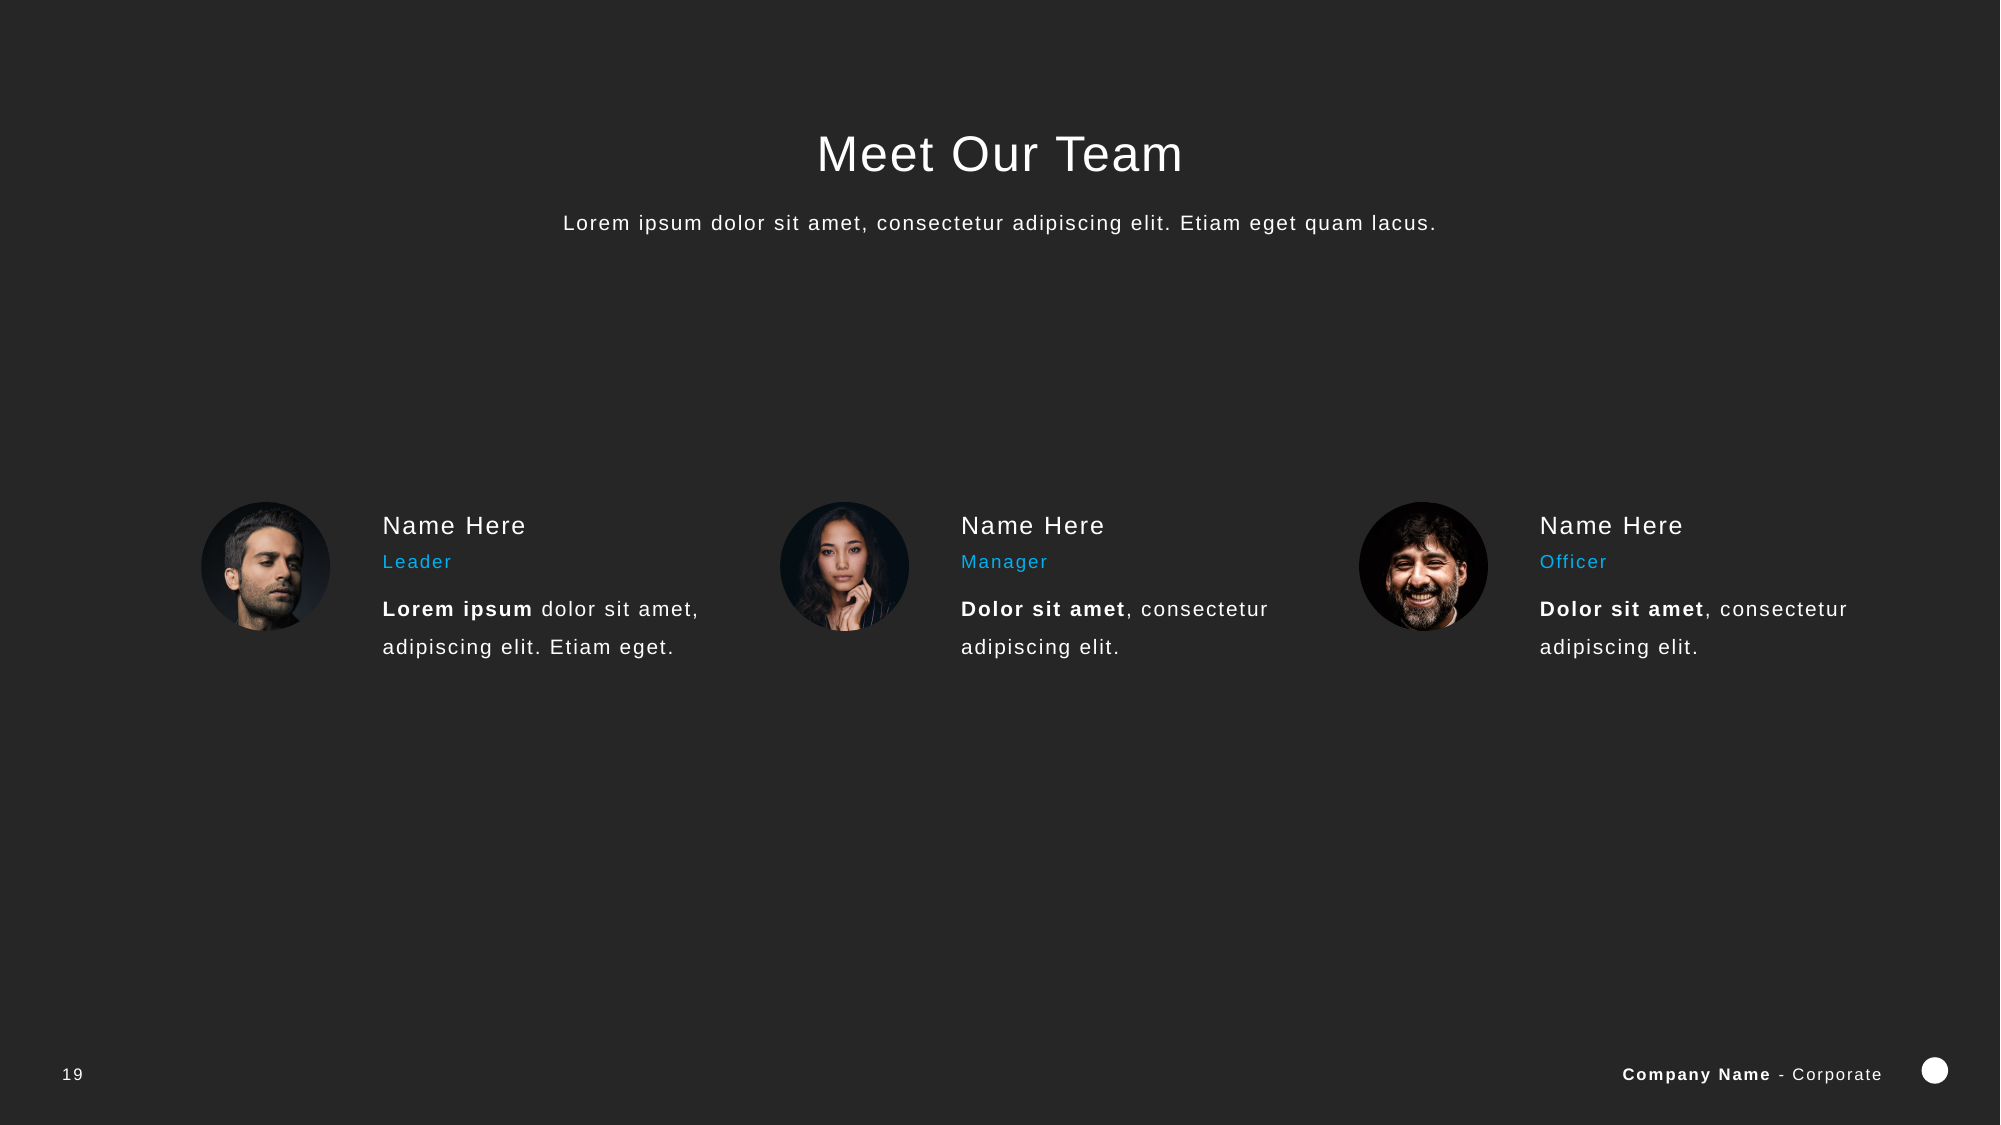

Meet Our Team
Lorem ipsum dolor sit amet, consectetur adipiscing elit. Etiam eget quam lacus.
Name Here
Name Here
Name Here

Leader
Manager
Officer
Lorem ipsum dolor sit amet, adipiscing elit. Etiam eget.
Dolor sit amet, consectetur adipiscing elit.
Dolor sit amet, consectetur adipiscing elit.
19
Company Name - Corporate